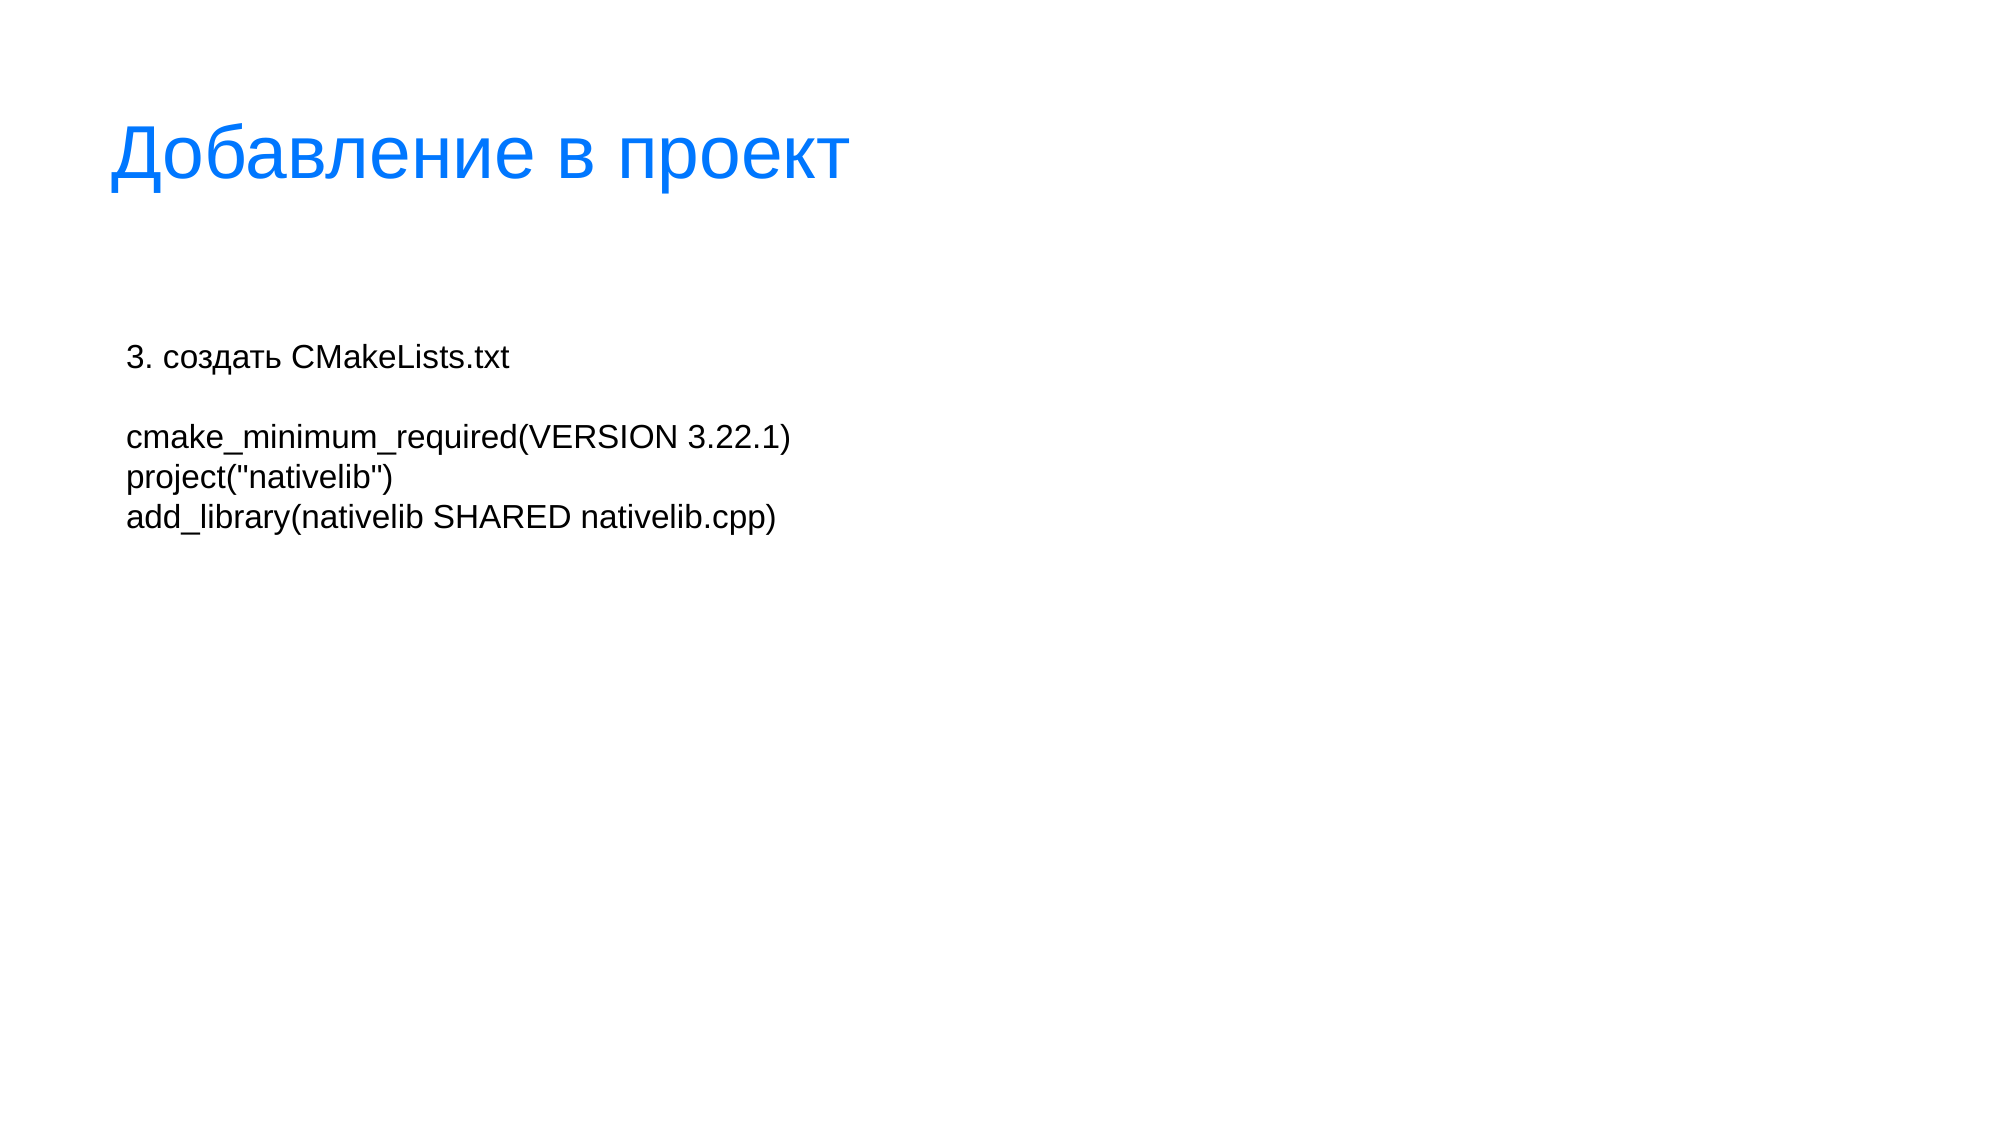

# Добавление в проект

3. создать CMakeLists.txt

cmake_minimum_required(VERSION 3.22.1)
project("nativelib")
add_library(nativelib SHARED nativelib.cpp)